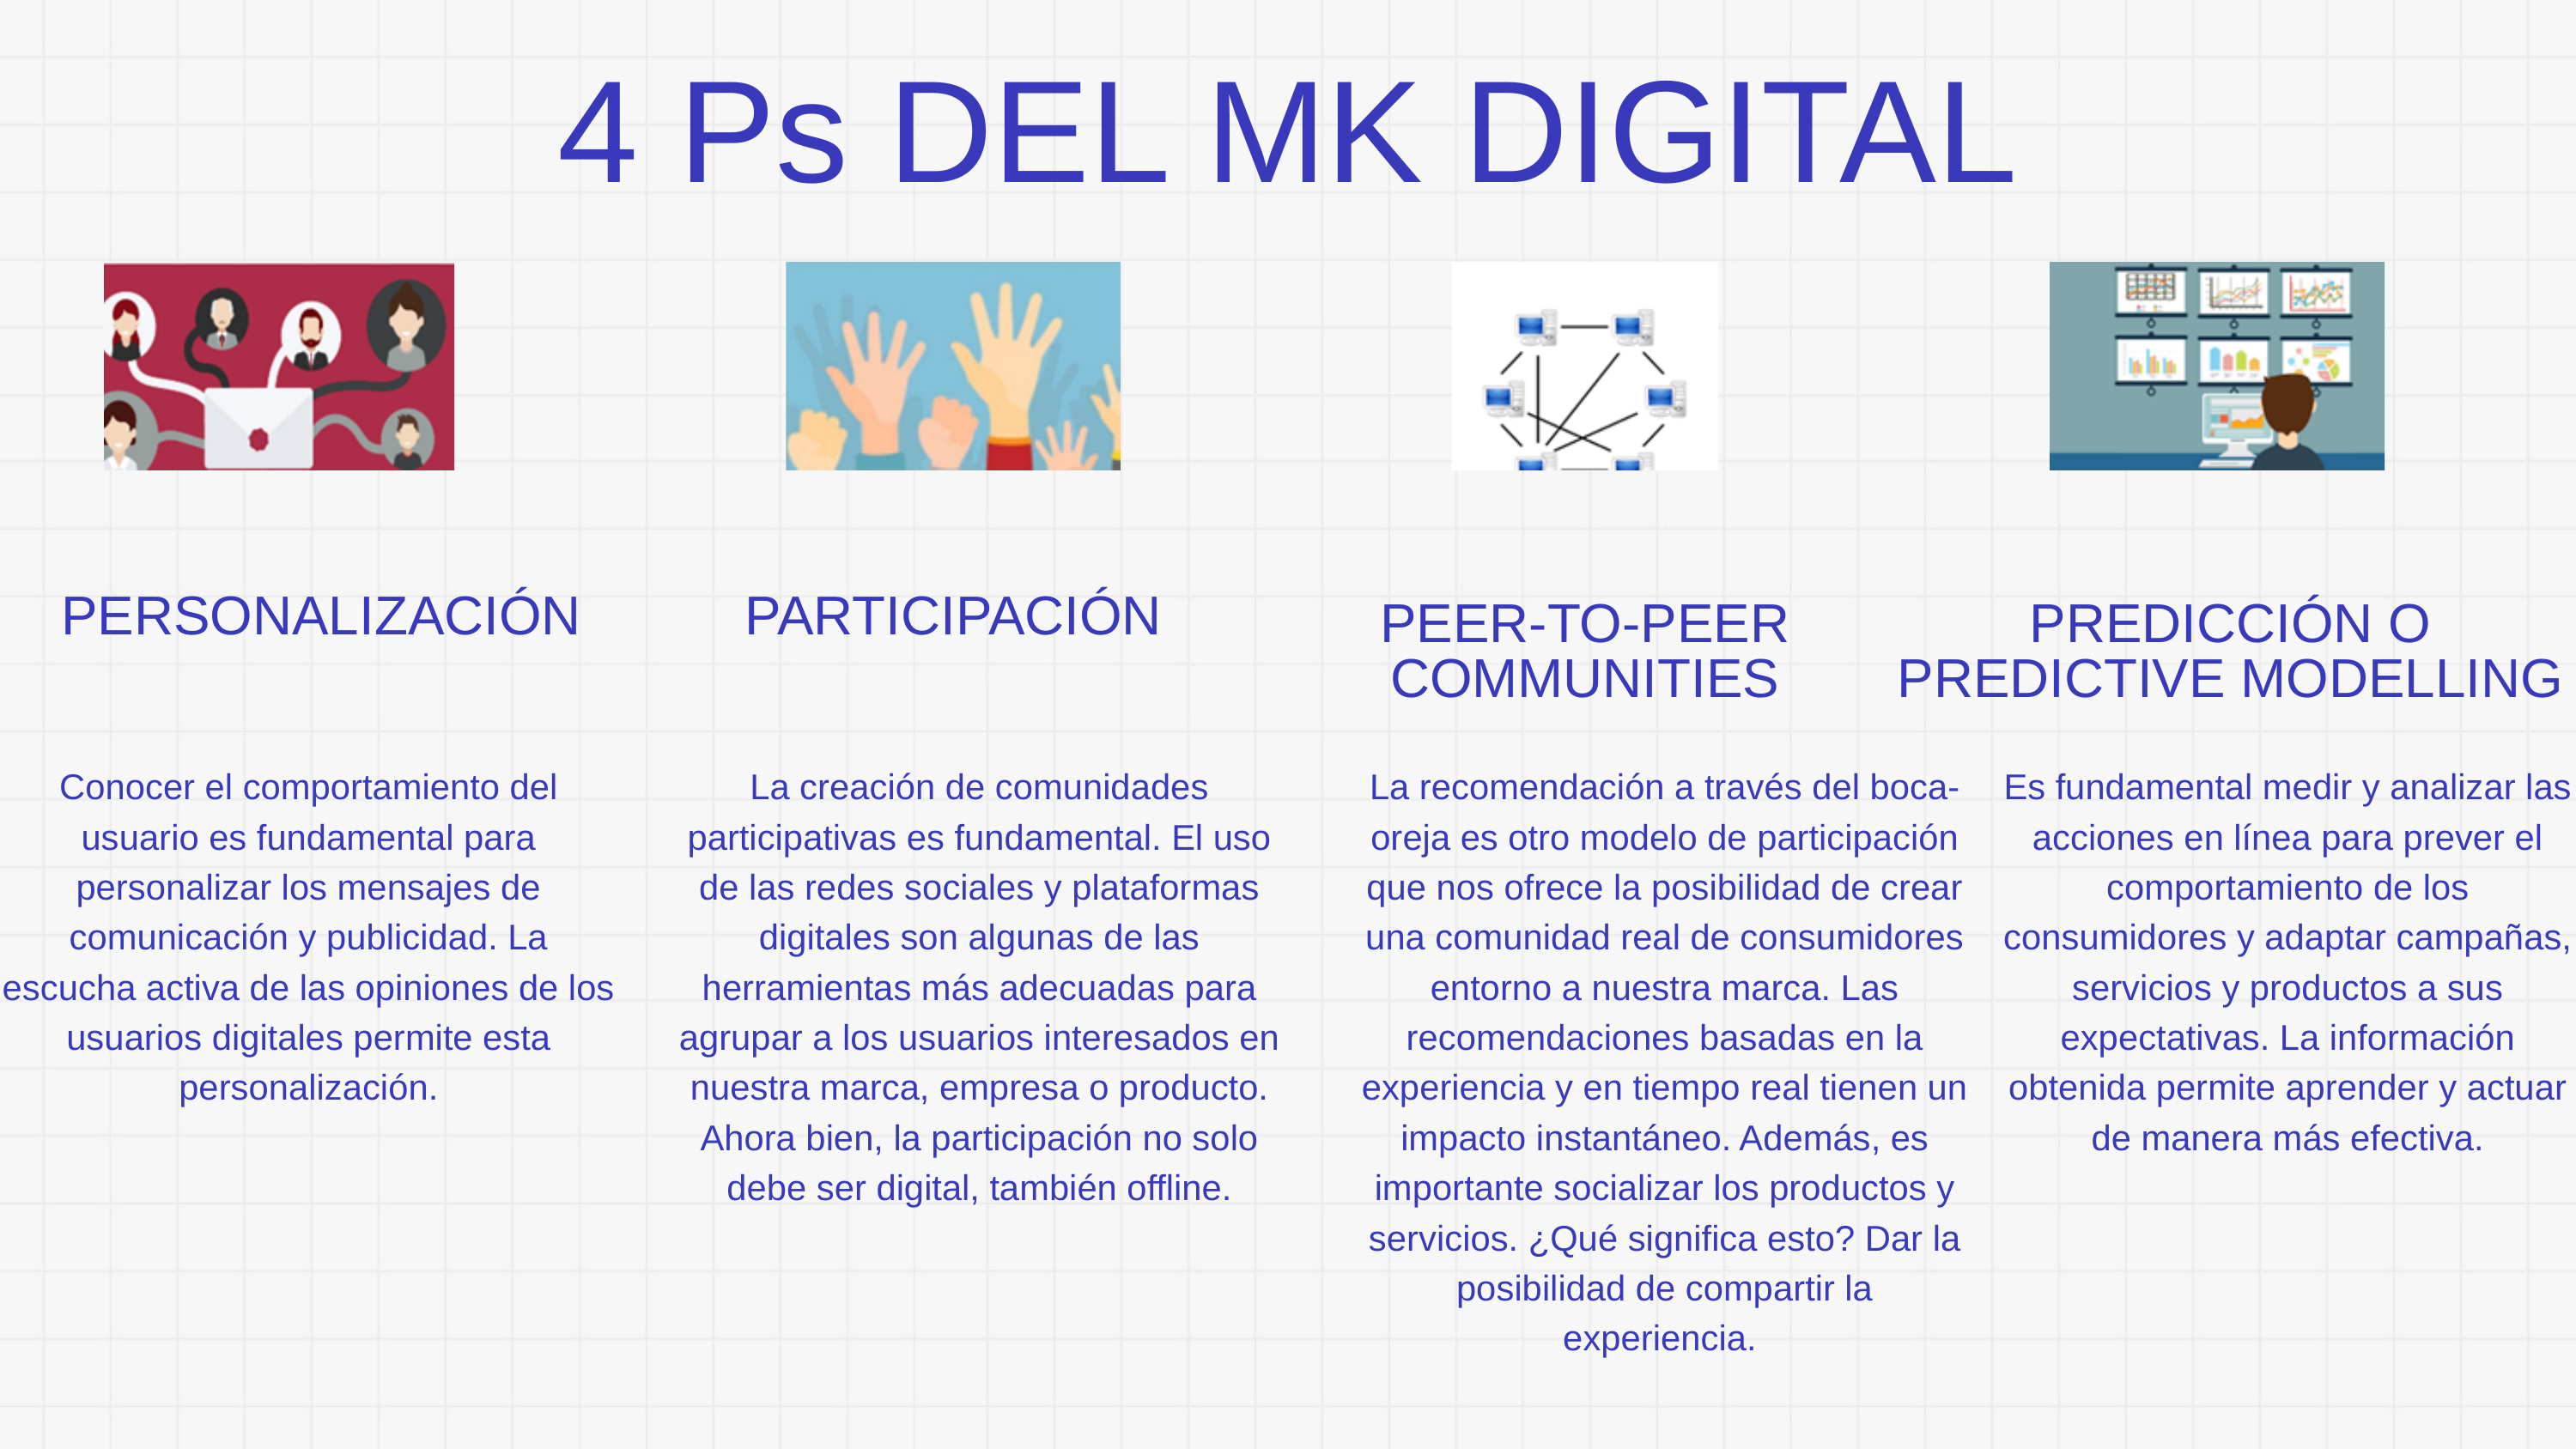

4 Ps DEL MK DIGITAL

PEER-TO-PEER COMMUNITIES
PREDICCIÓN O PREDICTIVE MODELLING
PERSONALIZACIÓN
PARTICIPACIÓN
Conocer el comportamiento del usuario es fundamental para personalizar los mensajes de comunicación y publicidad. La escucha activa de las opiniones de los usuarios digitales permite esta personalización.
La creación de comunidades participativas es fundamental. El uso de las redes sociales y plataformas digitales son algunas de las herramientas más adecuadas para agrupar a los usuarios interesados en nuestra marca, empresa o producto. Ahora bien, la participación no solo debe ser digital, también offline.

La recomendación a través del boca-oreja es otro modelo de participación que nos ofrece la posibilidad de crear una comunidad real de consumidores entorno a nuestra marca. Las recomendaciones basadas en la experiencia y en tiempo real tienen un impacto instantáneo. Además, es importante socializar los productos y servicios. ¿Qué significa esto? Dar la posibilidad de compartir la experiencia.
Es fundamental medir y analizar las acciones en línea para prever el comportamiento de los consumidores y adaptar campañas, servicios y productos a sus expectativas. La información obtenida permite aprender y actuar de manera más efectiva.